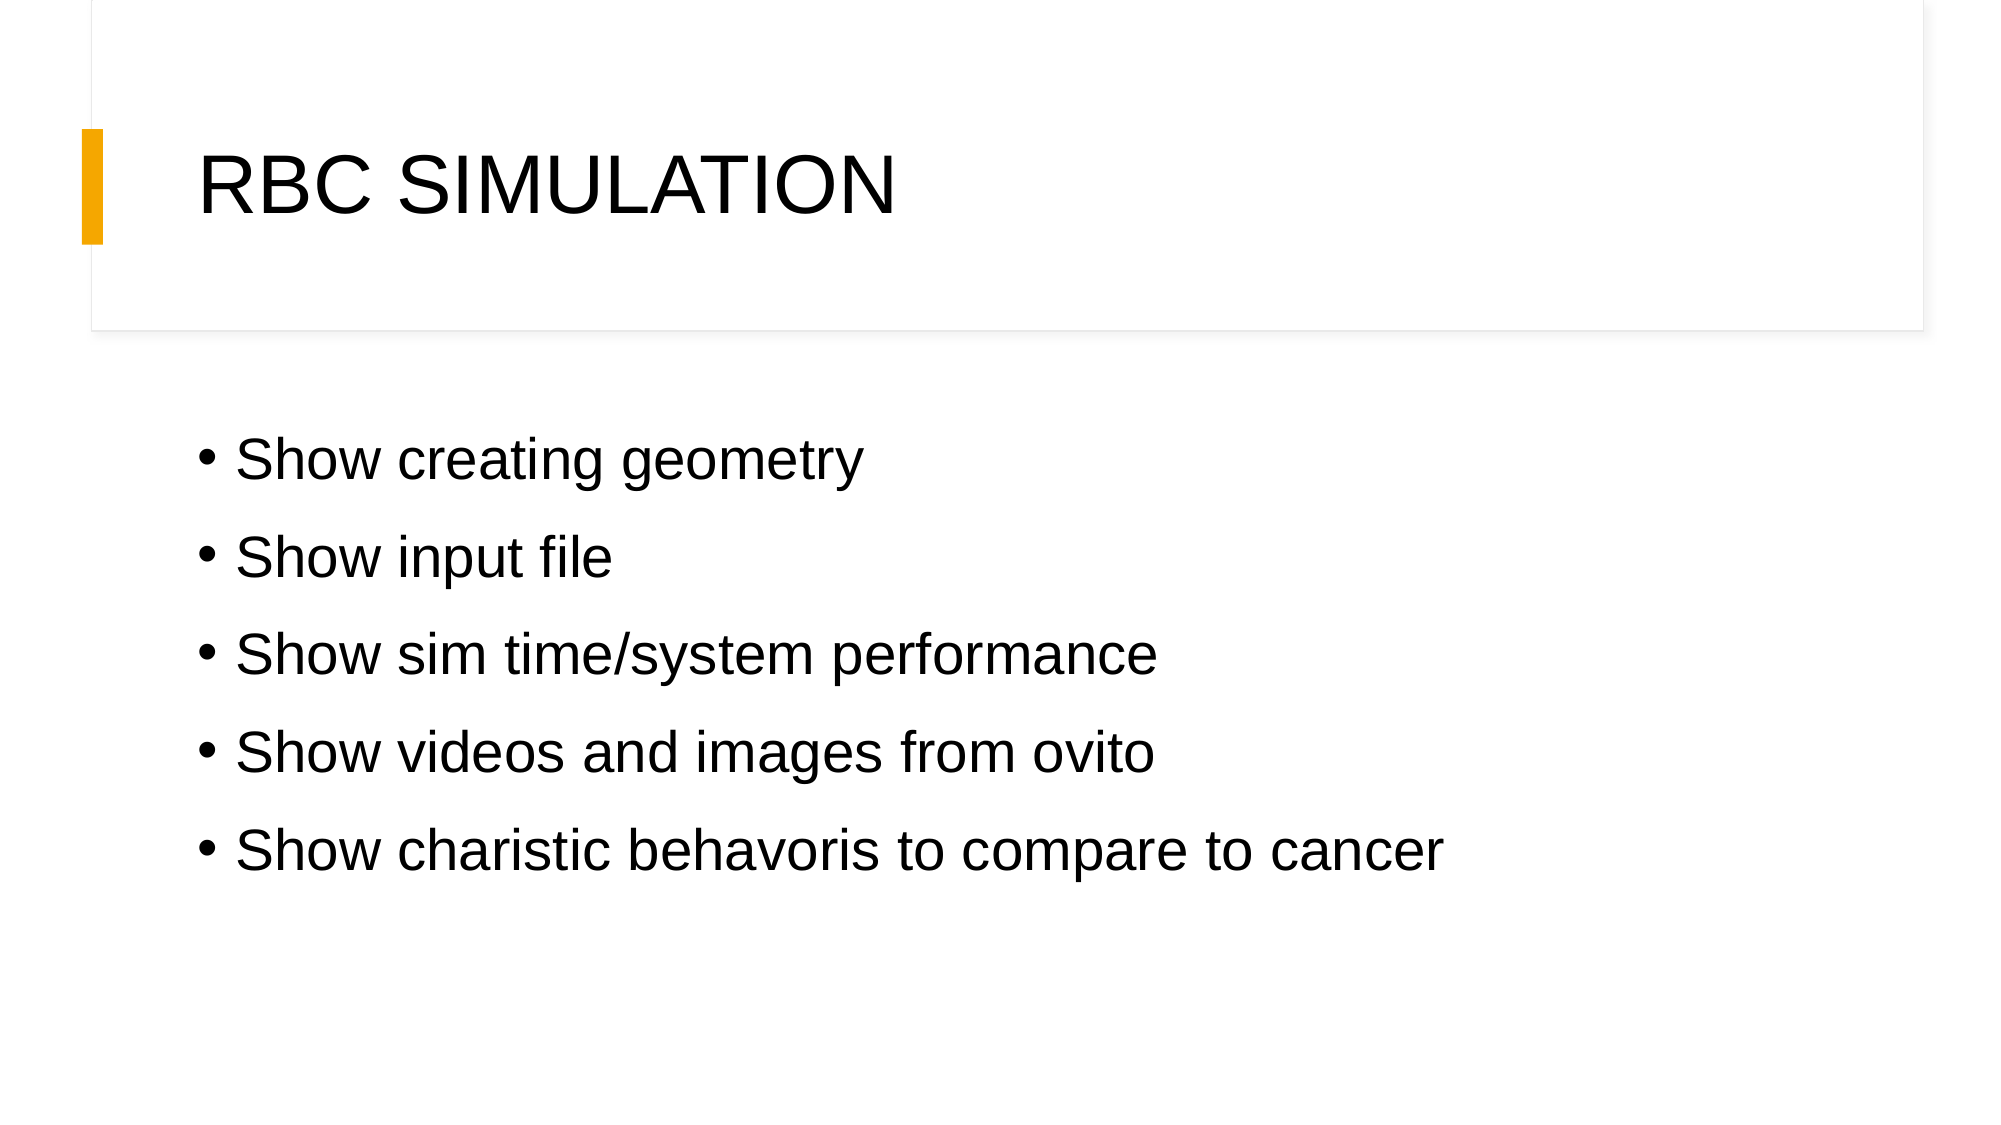

# RBC SIMULATION
Show creating geometry
Show input file
Show sim time/system performance
Show videos and images from ovito
Show charistic behavoris to compare to cancer